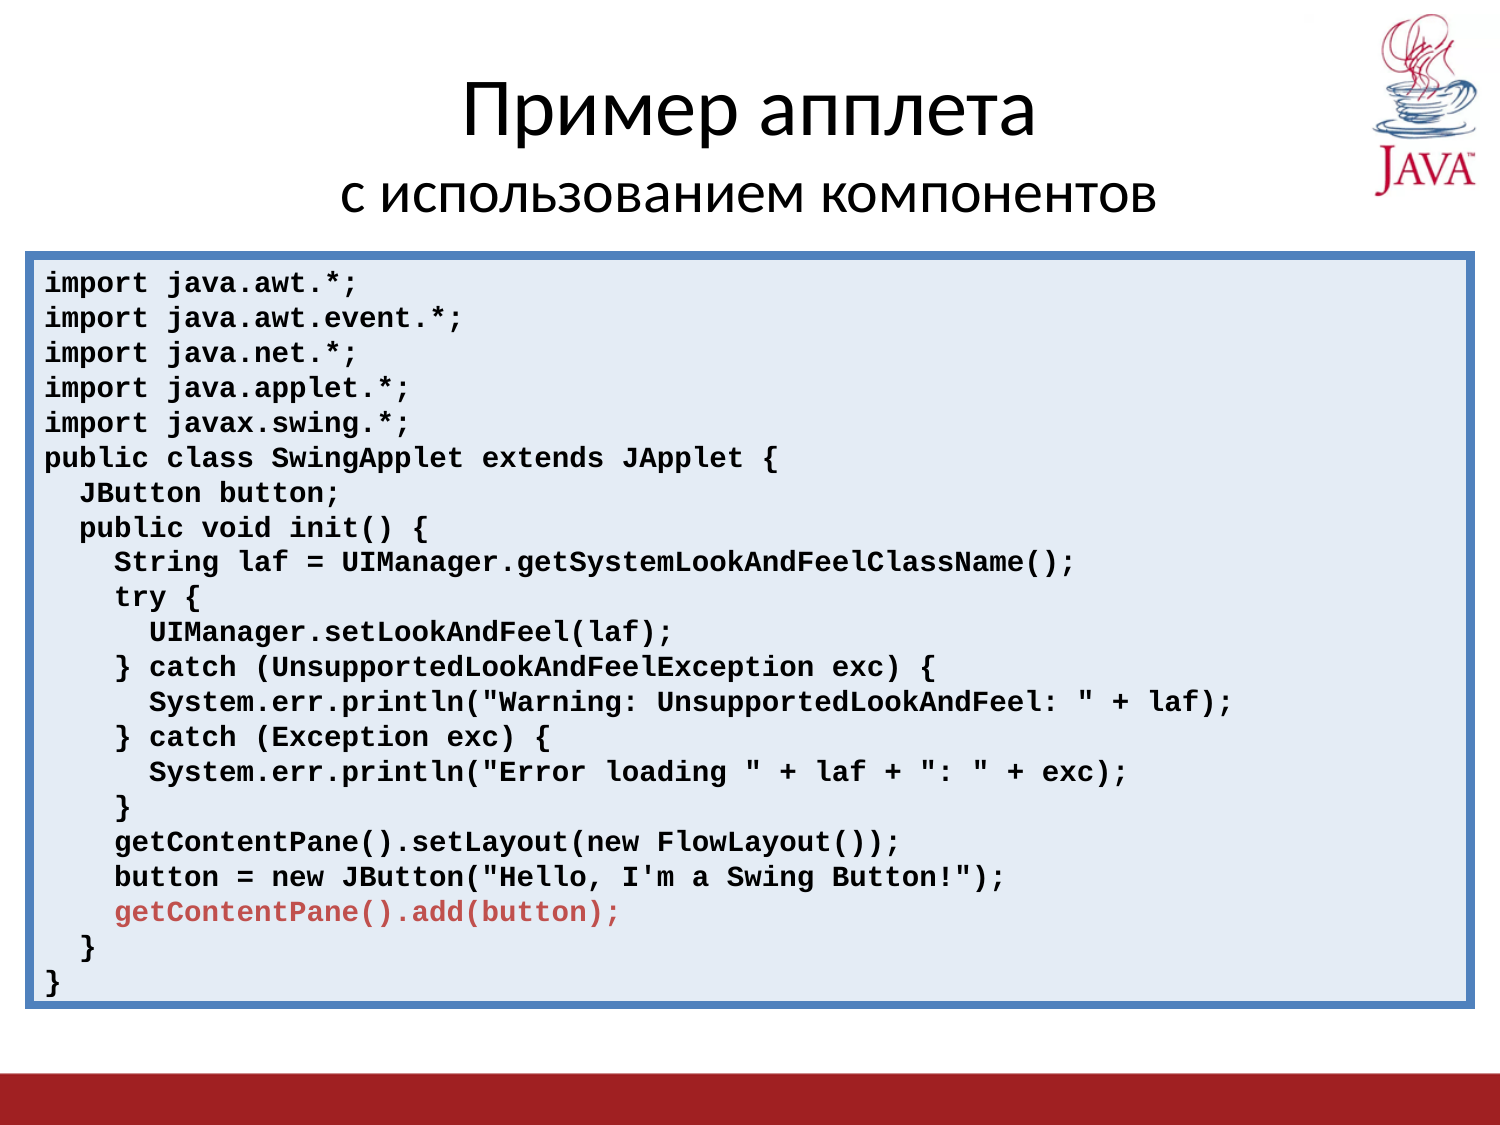

# Пример апплета с использованием компонентов
import java.awt.*;
import java.awt.event.*;
import java.net.*;
import java.applet.*;
import javax.swing.*;
public class SwingApplet extends JApplet {
  JButton button;
  public void init() {
    String laf = UIManager.getSystemLookAndFeelClassName();
    try {
      UIManager.setLookAndFeel(laf);
    } catch (UnsupportedLookAndFeelException exc) {
      System.err.println("Warning: UnsupportedLookAndFeel: " + laf);
    } catch (Exception exc) {
      System.err.println("Error loading " + laf + ": " + exc);
    }
    getContentPane().setLayout(new FlowLayout());
    button = new JButton("Hello, I'm a Swing Button!");
    getContentPane().add(button);
  }
}